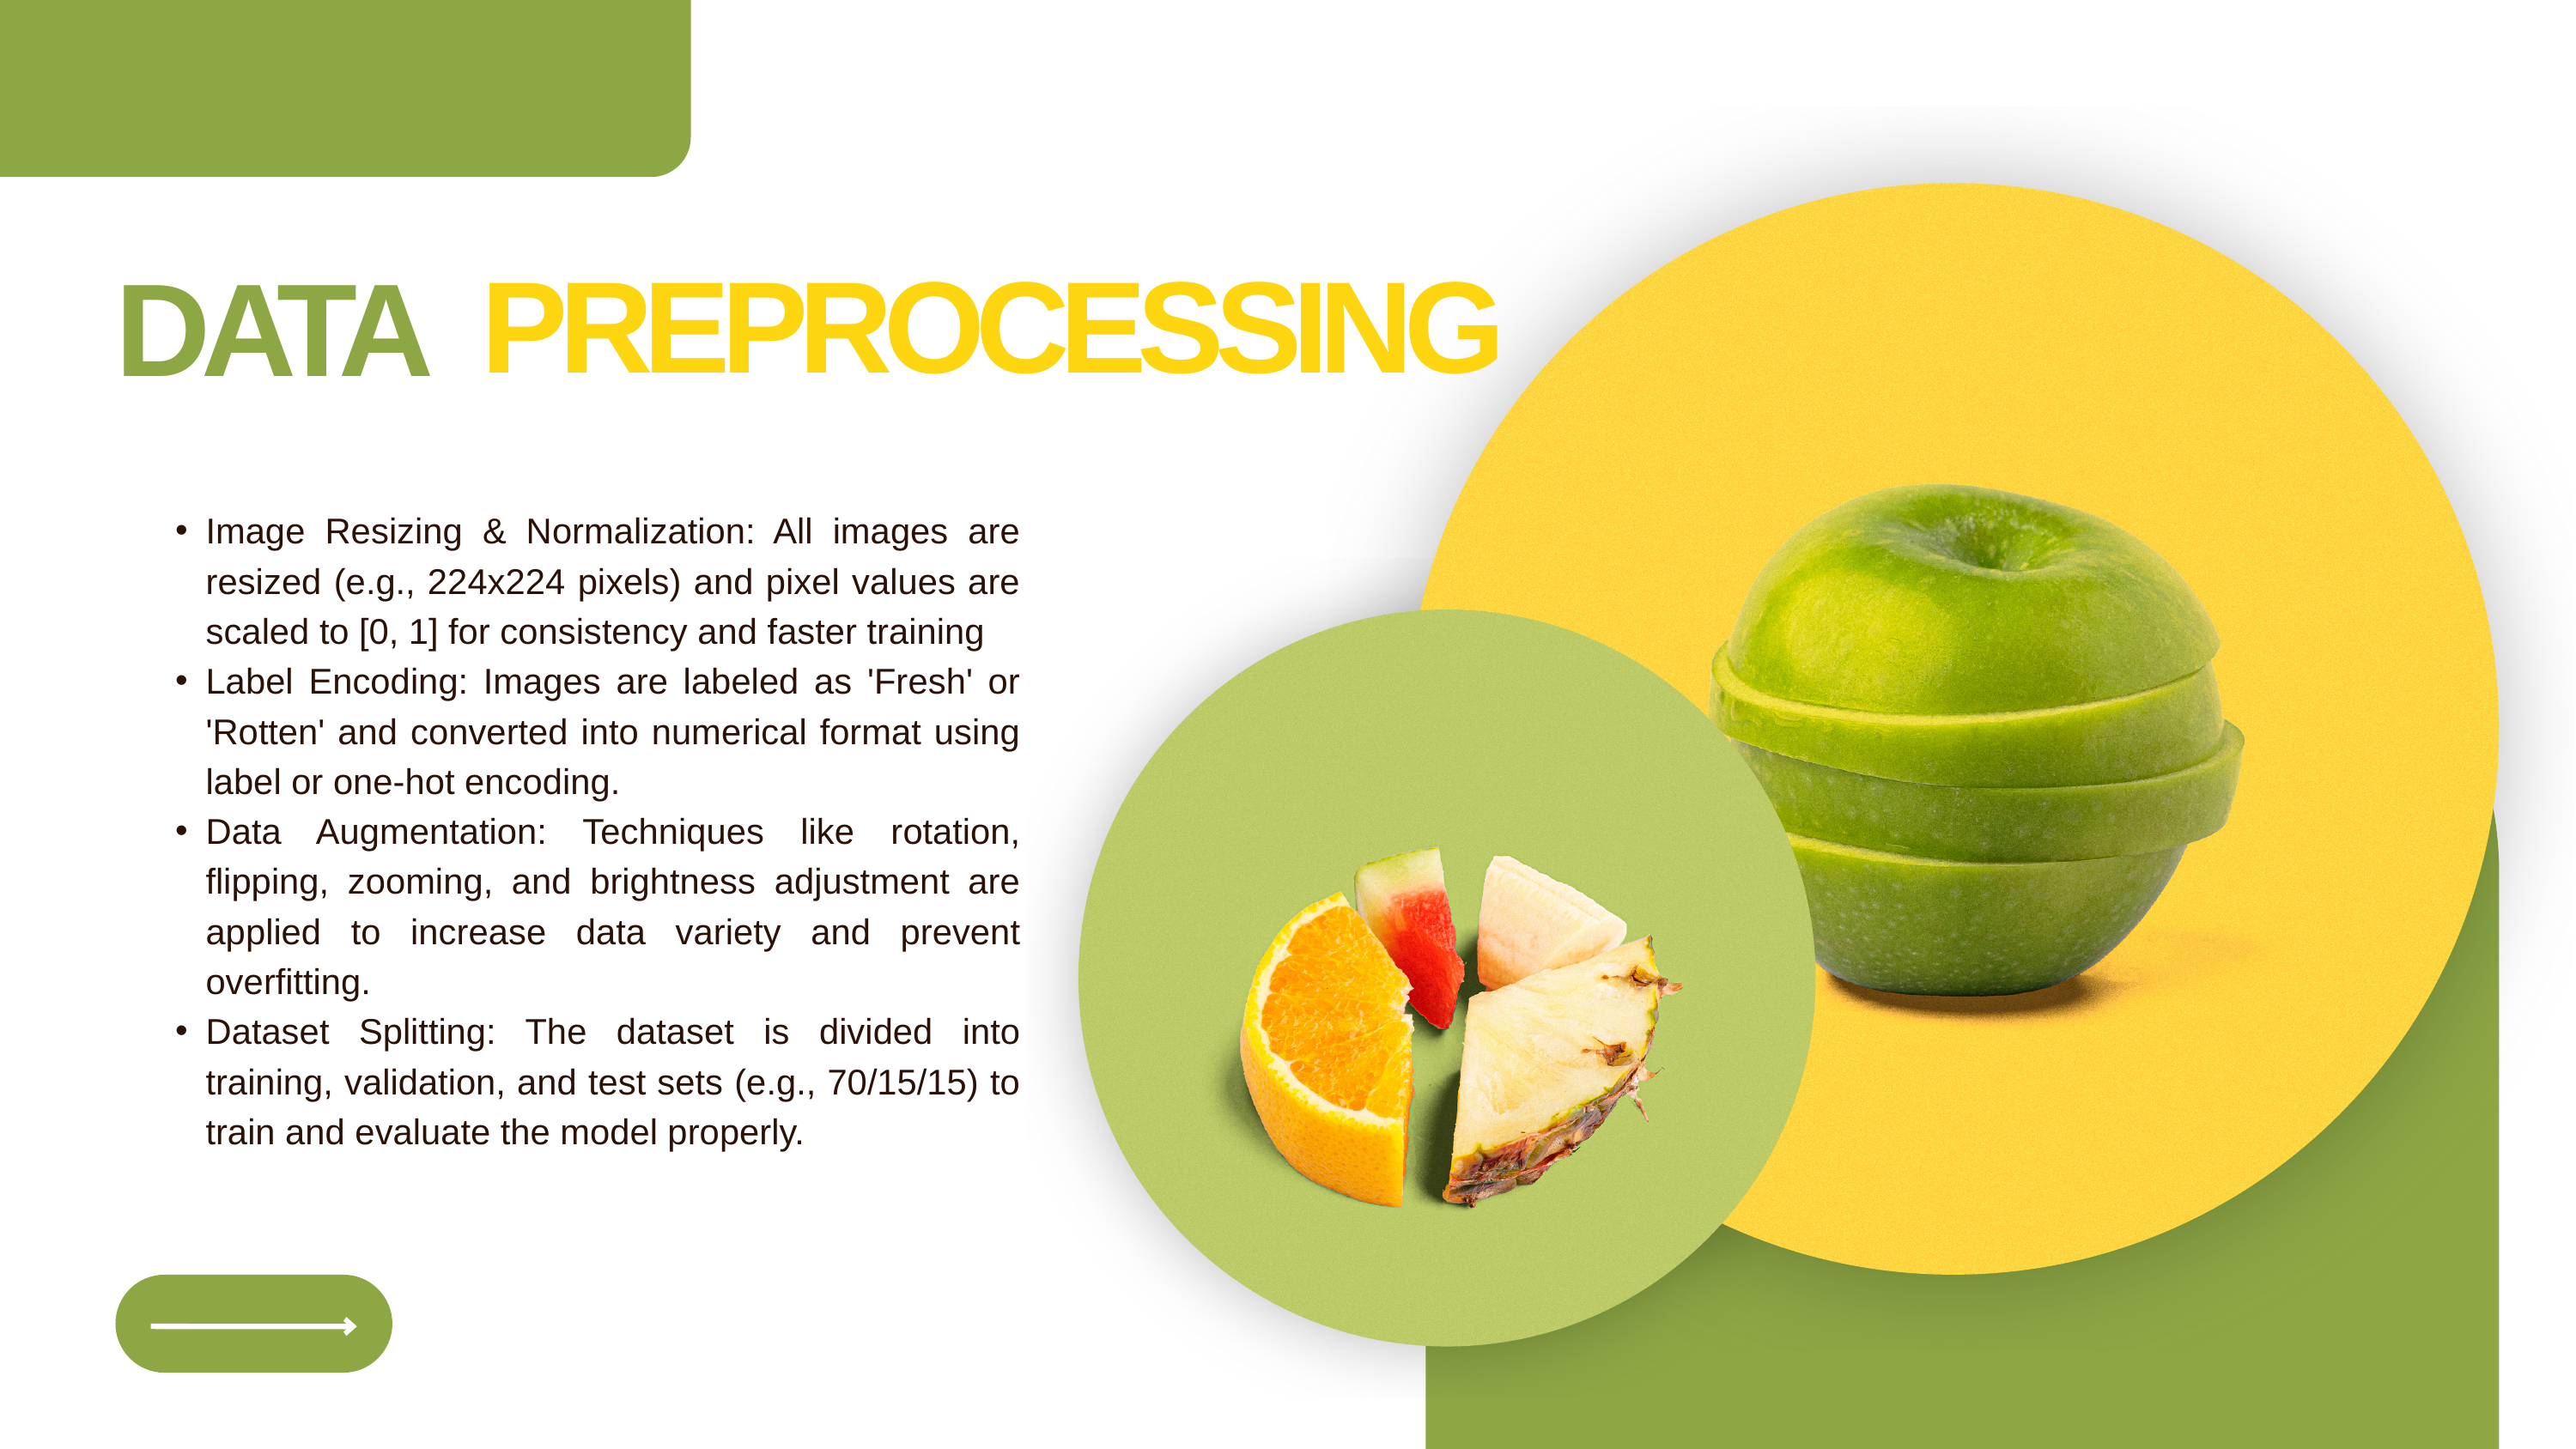

PREPROCESSING
DATA

Image Resizing & Normalization: All images are resized (e.g., 224x224 pixels) and pixel values are scaled to [0, 1] for consistency and faster training
Label Encoding: Images are labeled as 'Fresh' or 'Rotten' and converted into numerical format using label or one-hot encoding.
Data Augmentation: Techniques like rotation, flipping, zooming, and brightness adjustment are applied to increase data variety and prevent overfitting.
Dataset Splitting: The dataset is divided into training, validation, and test sets (e.g., 70/15/15) to train and evaluate the model properly.